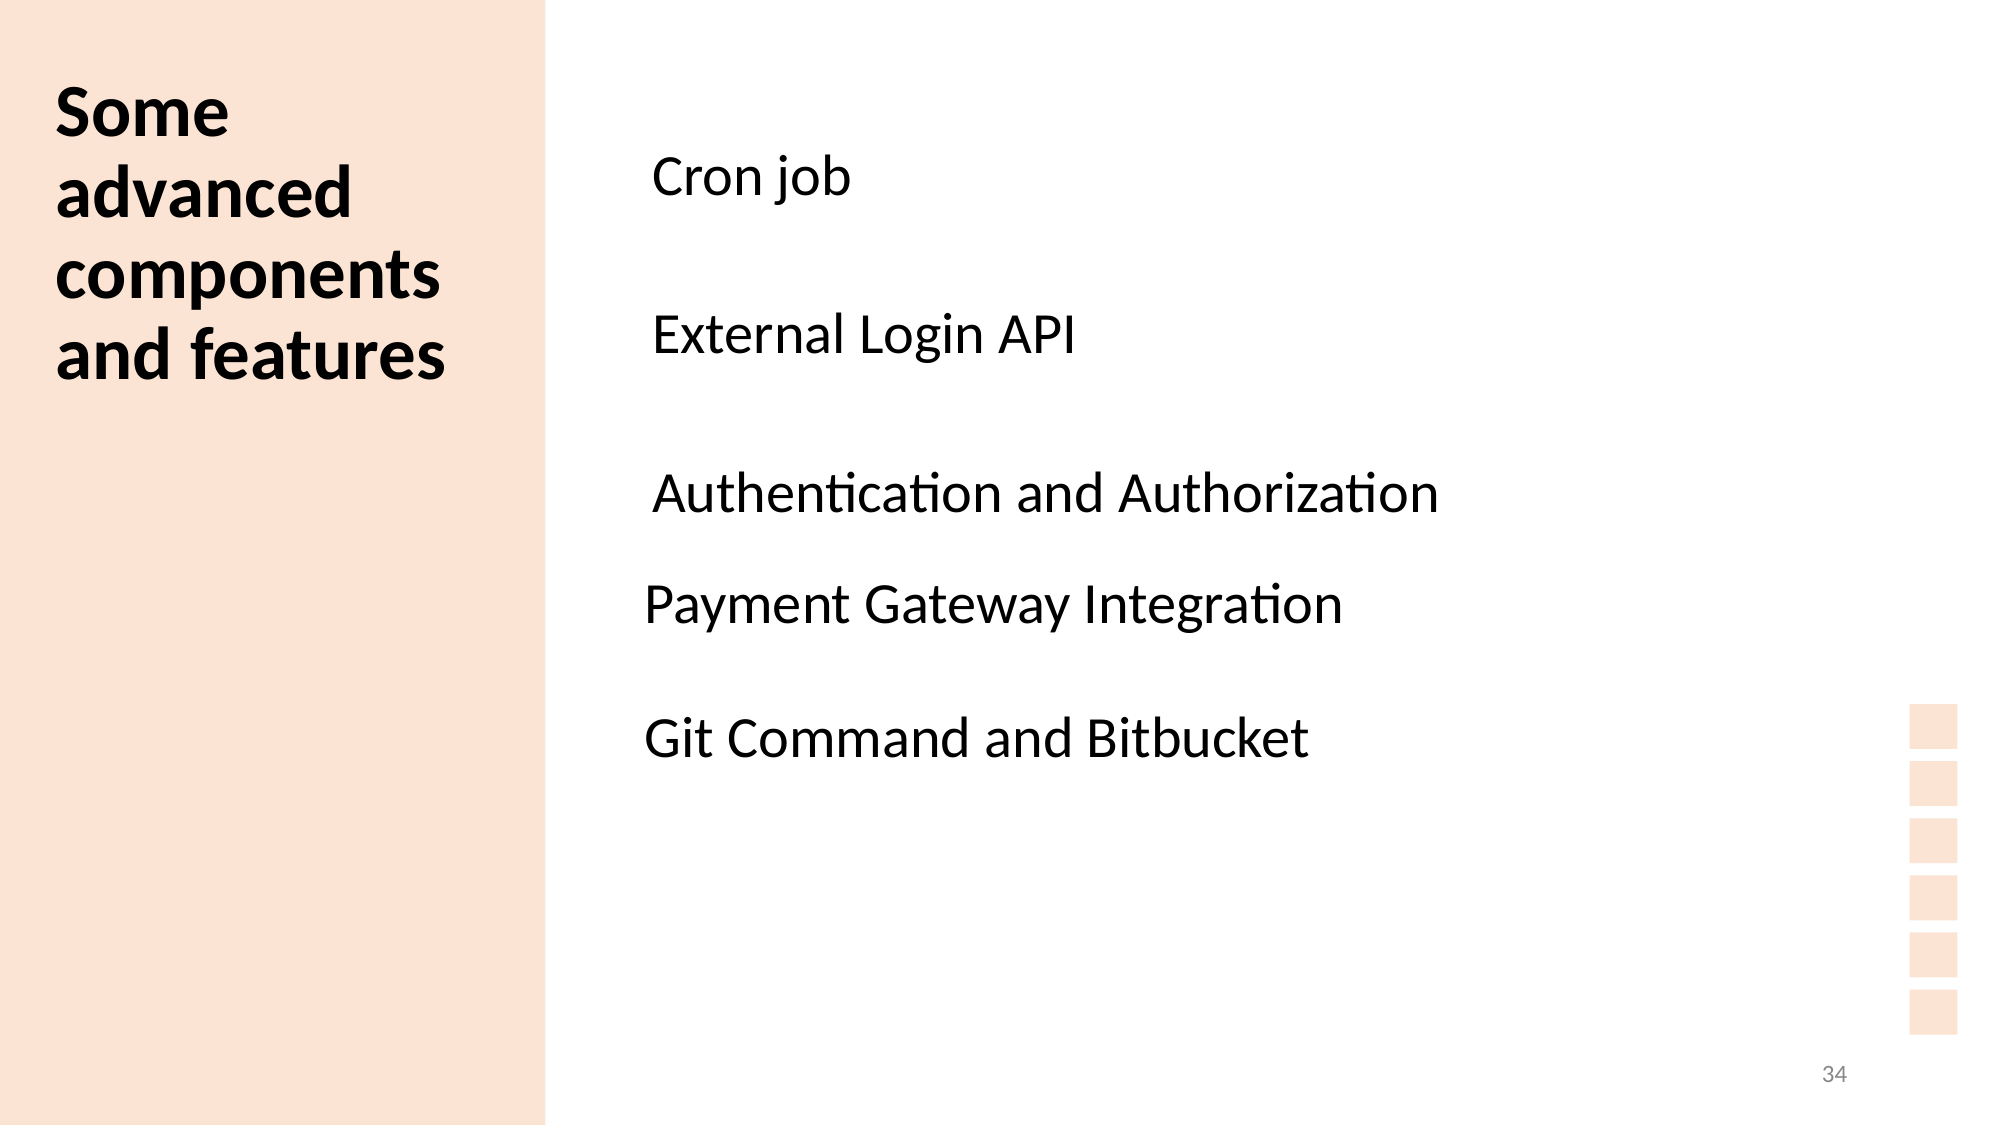

# Some advanced components and features
Cron job
External Login API
Authentication and Authorization
Payment Gateway Integration
Git Command and Bitbucket
34